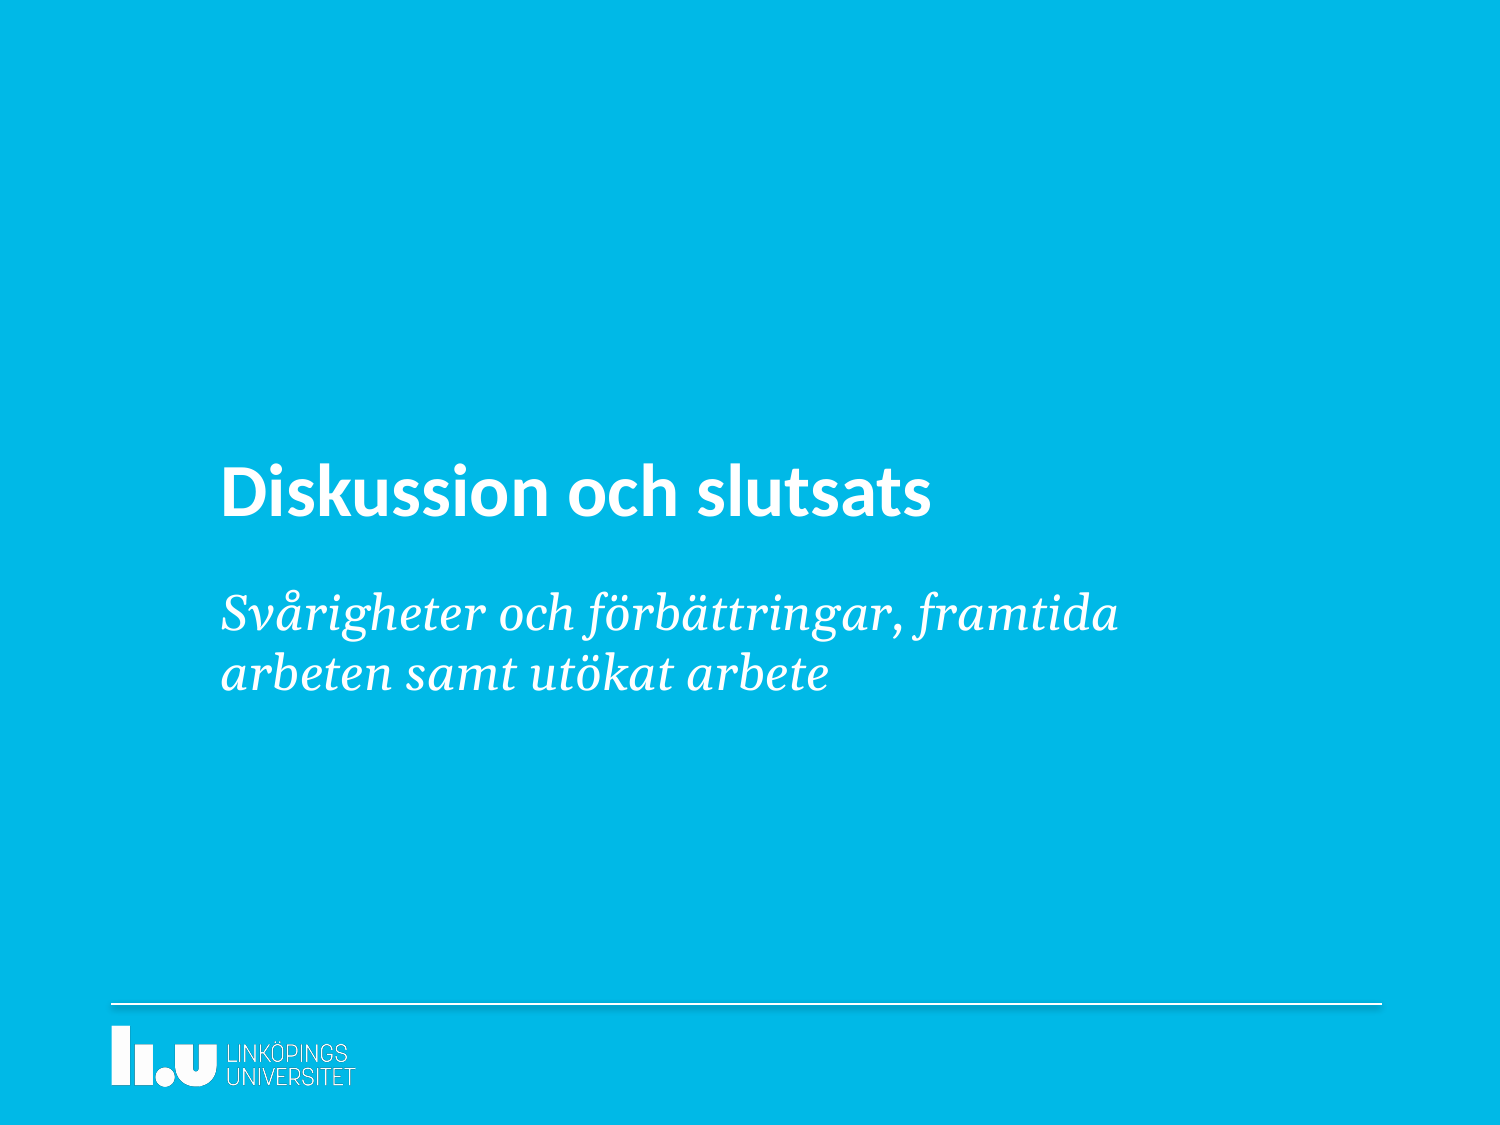

# Diskussion och slutsats
Svårigheter och förbättringar, framtida arbeten samt utökat arbete